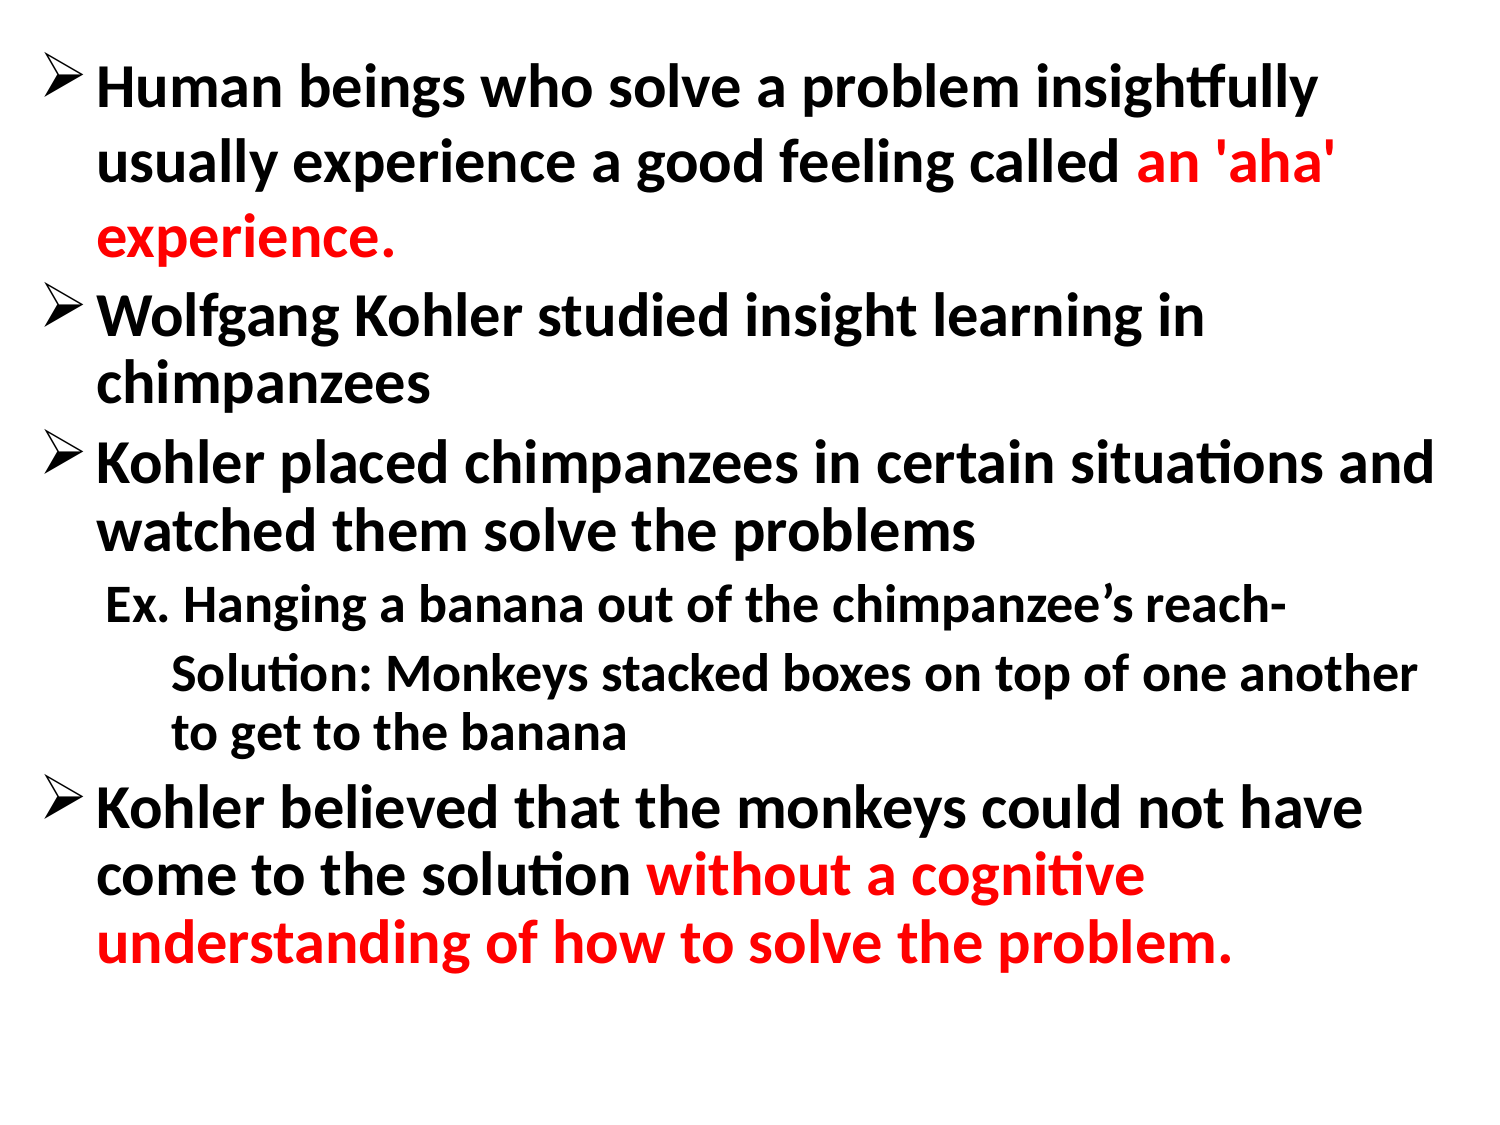

Human beings who solve a problem insightfully usually experience a good feeling called an 'aha' experience.
Wolfgang Kohler studied insight learning in chimpanzees
Kohler placed chimpanzees in certain situations and watched them solve the problems
Ex. Hanging a banana out of the chimpanzee’s reach-
Solution: Monkeys stacked boxes on top of one another to get to the banana
Kohler believed that the monkeys could not have come to the solution without a cognitive understanding of how to solve the problem.